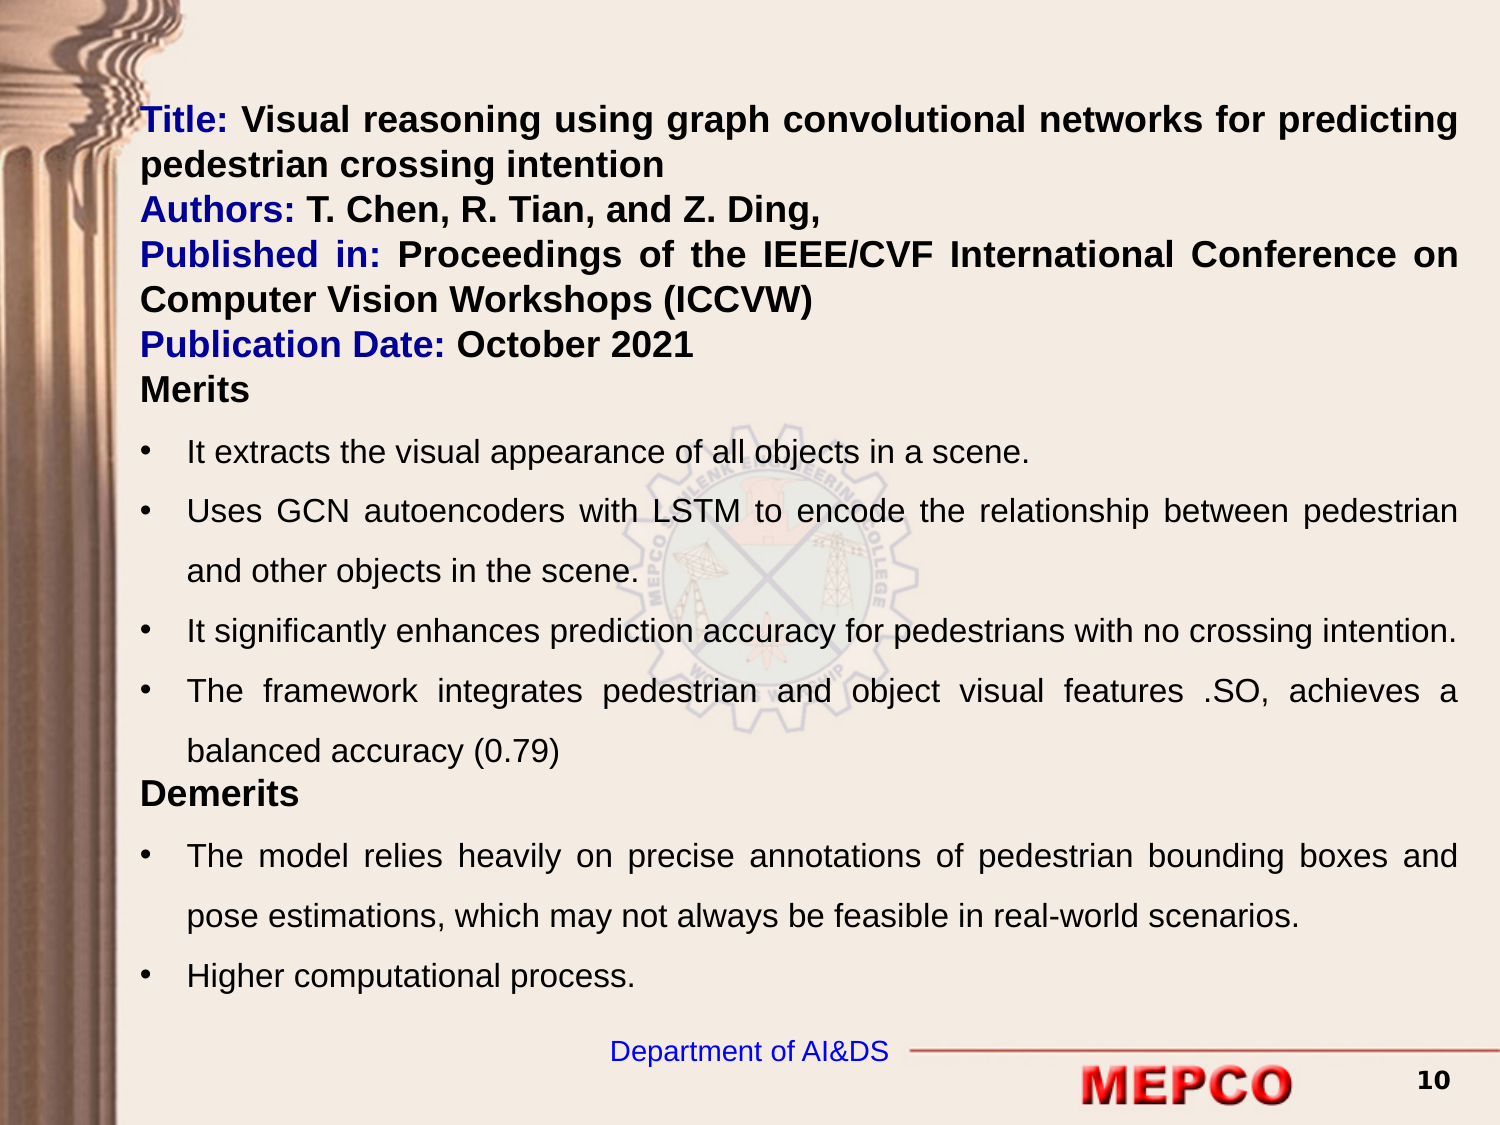

Title: Visual reasoning using graph convolutional networks for predicting pedestrian crossing intention
Authors: T. Chen, R. Tian, and Z. Ding,
Published in: Proceedings of the IEEE/CVF International Conference on Computer Vision Workshops (ICCVW)
Publication Date: October 2021
Merits
It extracts the visual appearance of all objects in a scene.
Uses GCN autoencoders with LSTM to encode the relationship between pedestrian and other objects in the scene.
It significantly enhances prediction accuracy for pedestrians with no crossing intention.
The framework integrates pedestrian and object visual features .SO, achieves a balanced accuracy (0.79)
Demerits
The model relies heavily on precise annotations of pedestrian bounding boxes and pose estimations, which may not always be feasible in real-world scenarios.
Higher computational process.

Department of AI&DS